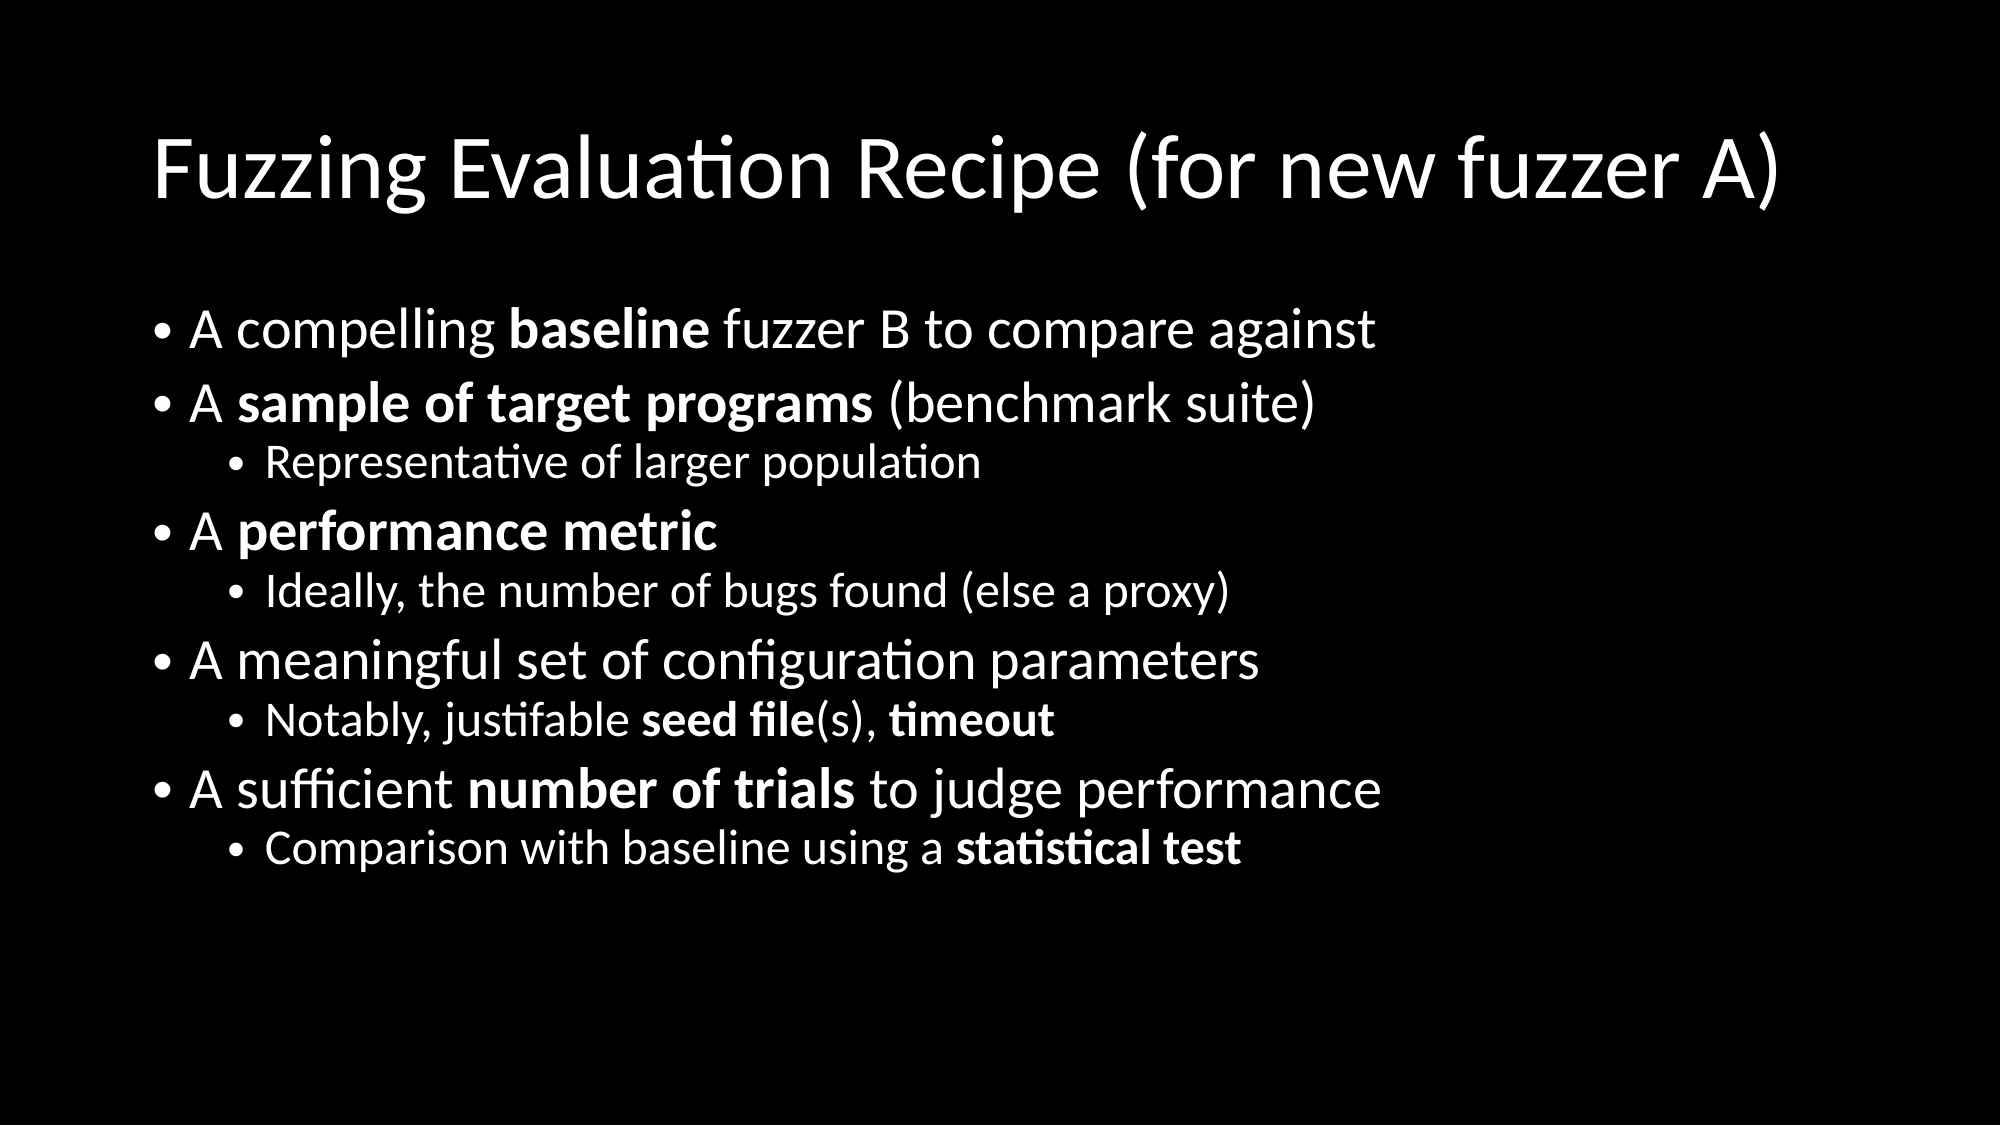

# Fuzzing Evaluation Recipe (for new fuzzer A)
A compelling baseline fuzzer B to compare against
A sample of target programs (benchmark suite)
Representative of larger population
A performance metric
Ideally, the number of bugs found (else a proxy)
A meaningful set of configuration parameters
Notably, justifable seed file(s), timeout
A sufficient number of trials to judge performance
Comparison with baseline using a statistical test